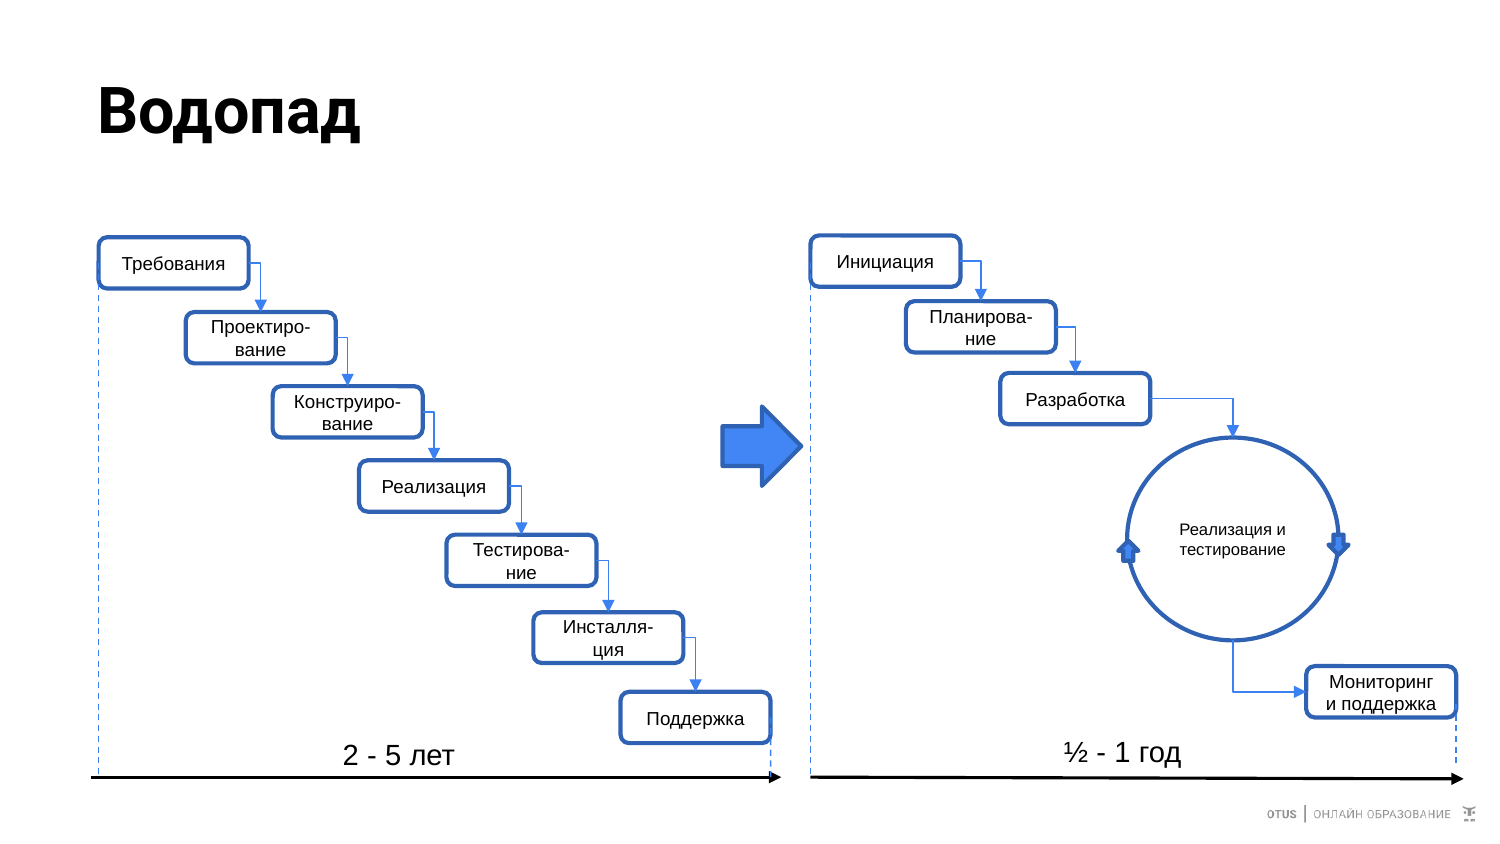

# Водопад
Инициация
Требования
Планирова-ние
Проектиро-вание
Разработка
Конструиро-вание

Реализация и тестирование
Реализация

Тестирова-ние

Инсталля-ция
Мониторинг и поддержка
Поддержка
½ - 1 год
2 - 5 лет